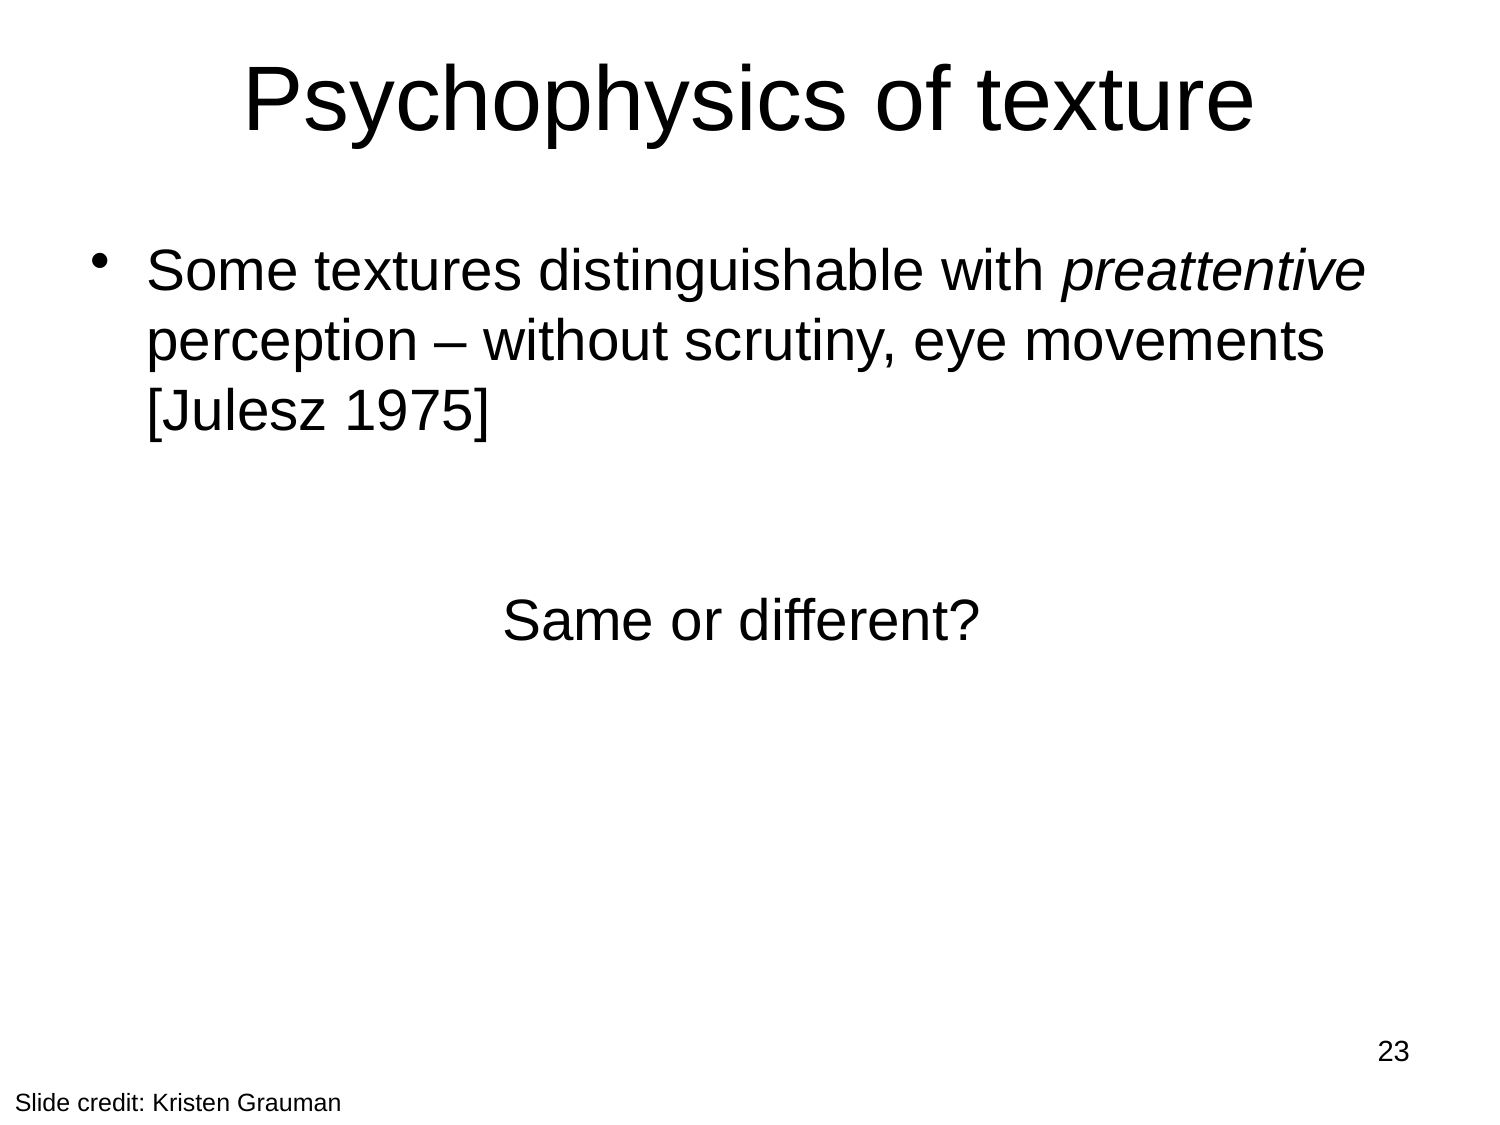

# Psychophysics of texture
Some textures distinguishable with preattentive perception – without scrutiny, eye movements [Julesz 1975]
Same or different?
23
Slide credit: Kristen Grauman